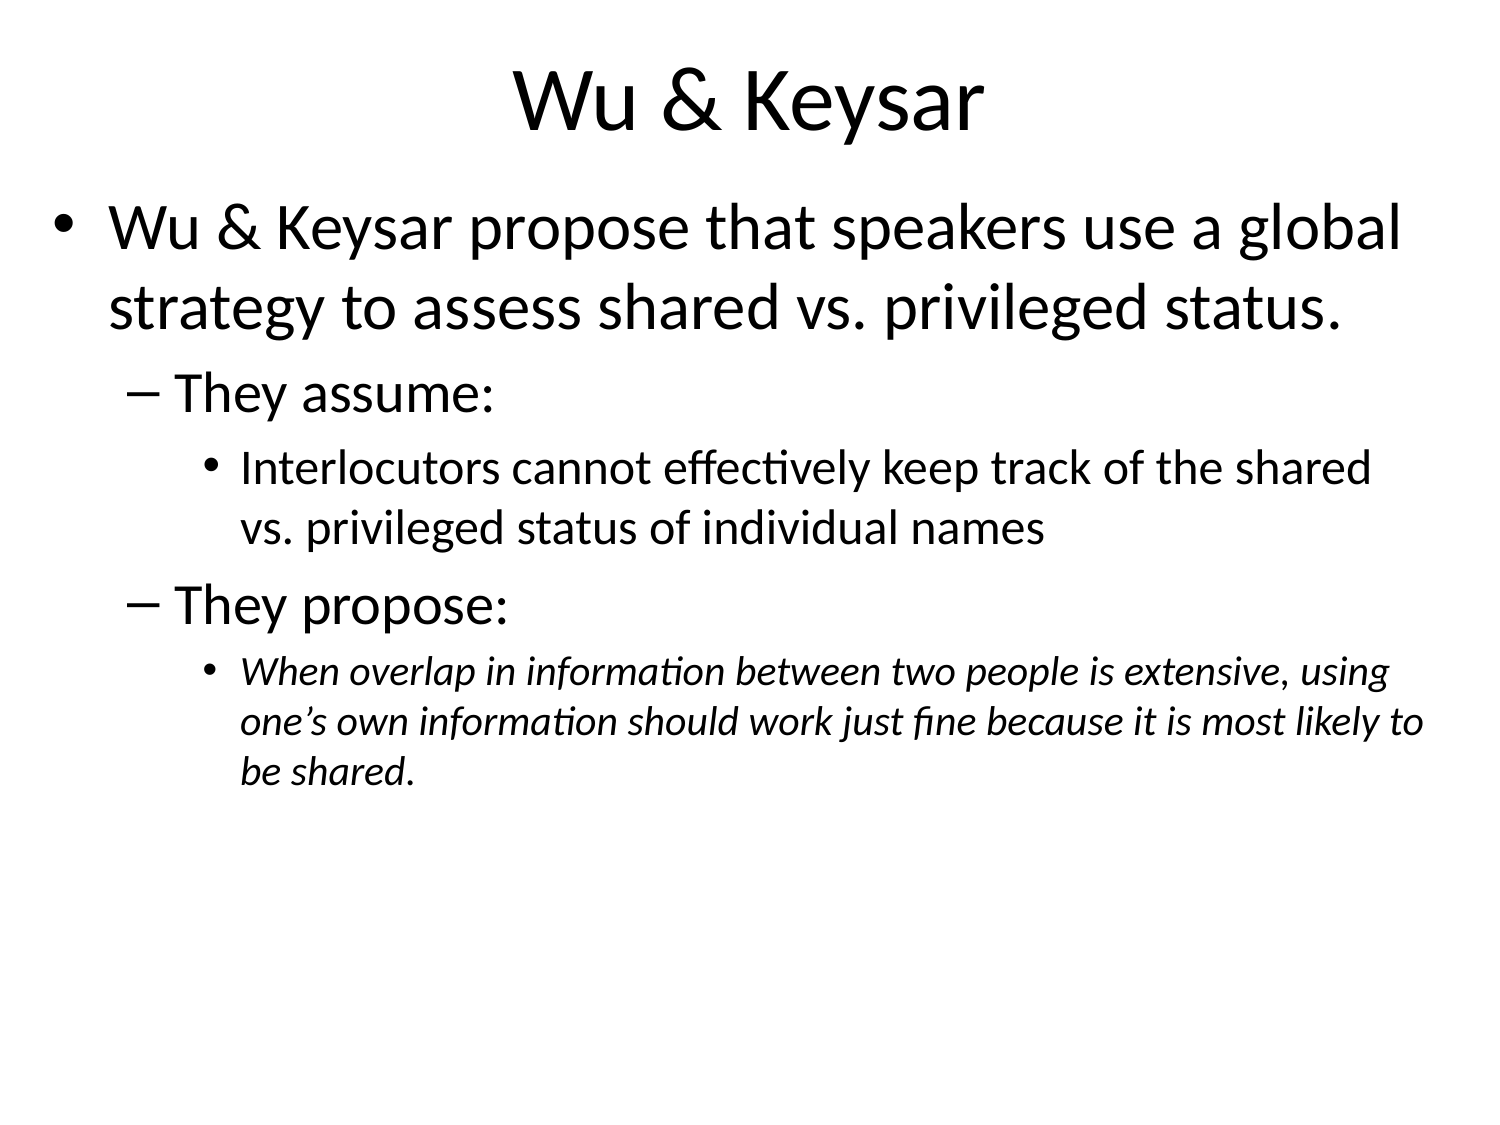

# Wu & Keysar
Wu & Keysar propose that speakers use a global strategy to assess shared vs. privileged status.
They assume:
Interlocutors cannot effectively keep track of the shared vs. privileged status of individual names
They propose:
When overlap in information between two people is extensive, using one’s own information should work just fine because it is most likely to be shared.